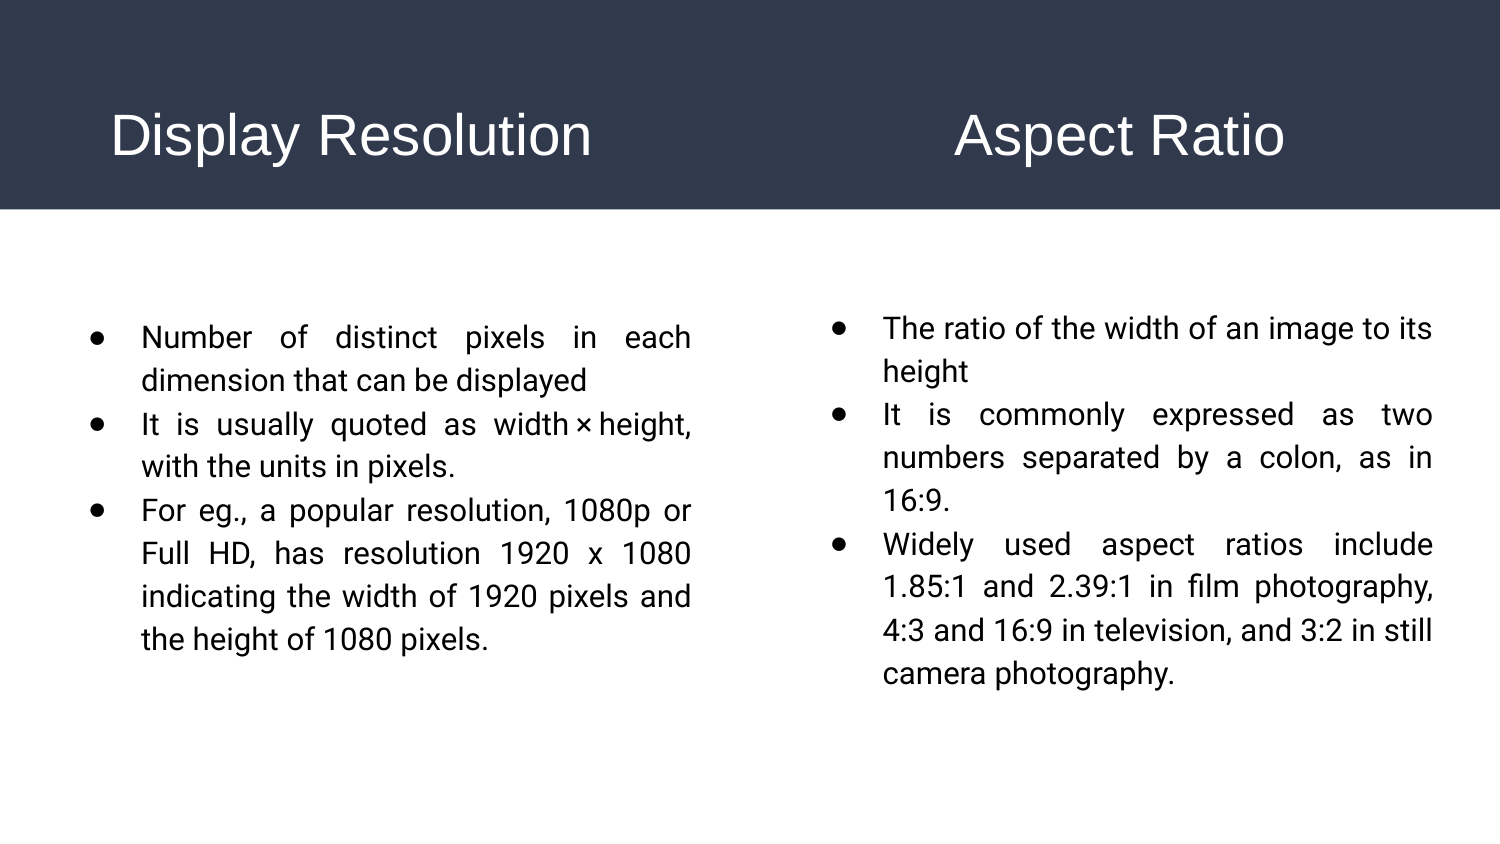

# Display Resolution
Aspect Ratio
The ratio of the width of an image to its height
It is commonly expressed as two numbers separated by a colon, as in 16:9.
Widely used aspect ratios include 1.85:1 and 2.39:1 in film photography, 4:3 and 16:9 in television, and 3:2 in still camera photography.
Number of distinct pixels in each dimension that can be displayed
It is usually quoted as width × height, with the units in pixels.
For eg., a popular resolution, 1080p or Full HD, has resolution 1920 x 1080 indicating the width of 1920 pixels and the height of 1080 pixels.